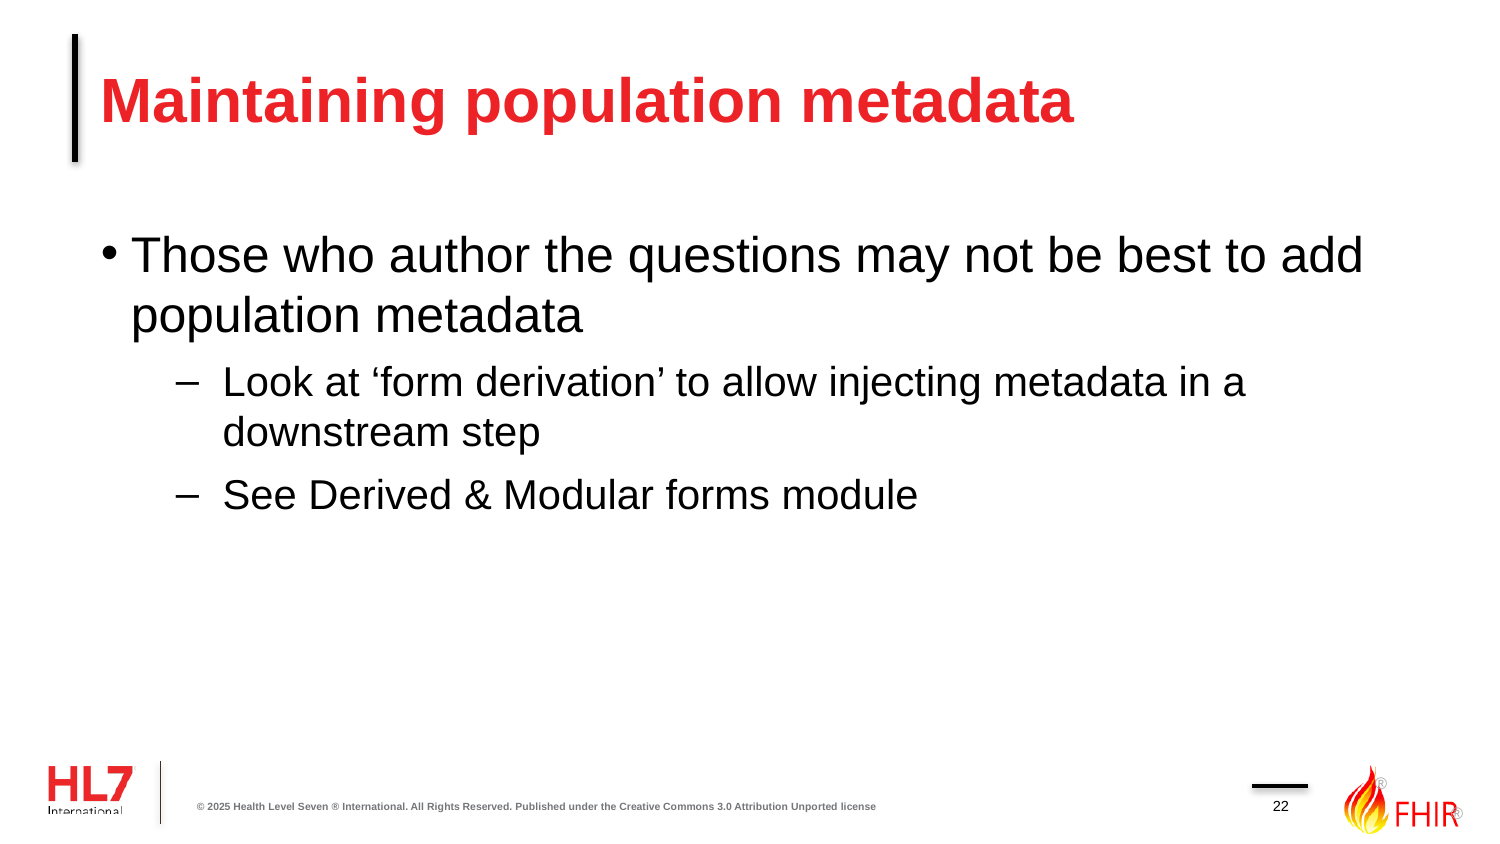

# Maintaining population metadata
Those who author the questions may not be best to add population metadata
Look at ‘form derivation’ to allow injecting metadata in a downstream step
See Derived & Modular forms module
22
© 2025 Health Level Seven ® International. All Rights Reserved. Published under the Creative Commons 3.0 Attribution Unported license